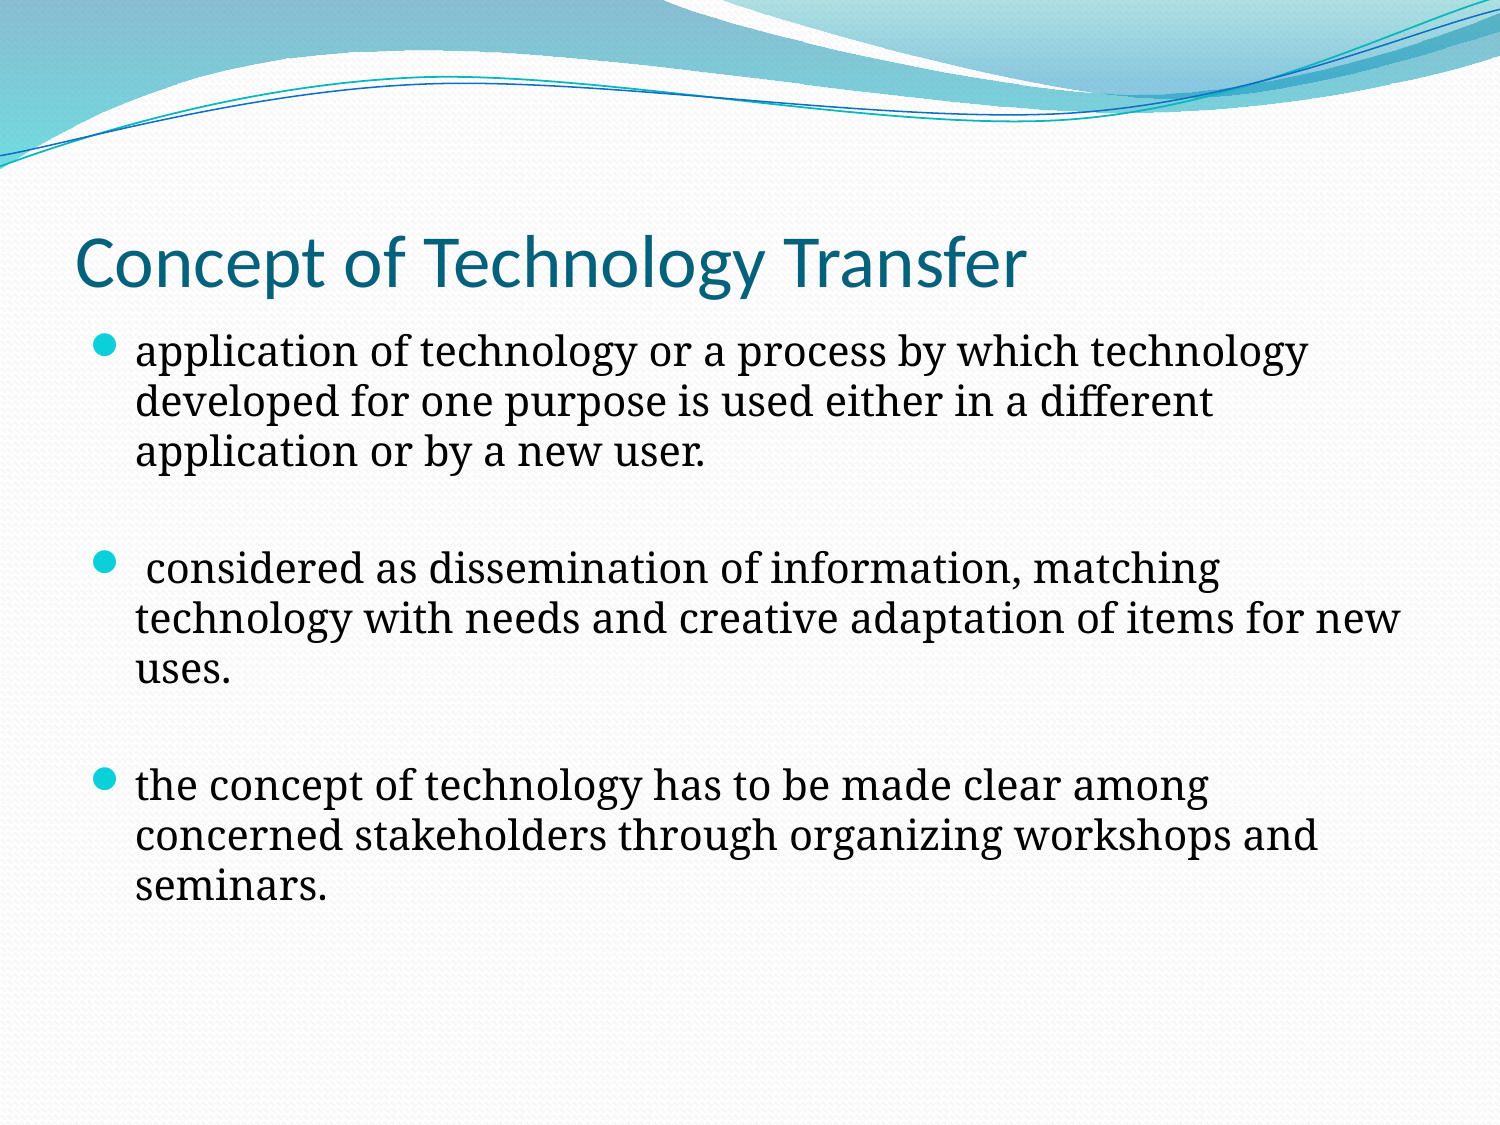

# Concept of Technology Transfer
application of technology or a process by which technology developed for one purpose is used either in a different application or by a new user.

 considered as dissemination of information, matching technology with needs and creative adaptation of items for new uses.

the concept of technology has to be made clear among concerned stakeholders through organizing workshops and seminars.